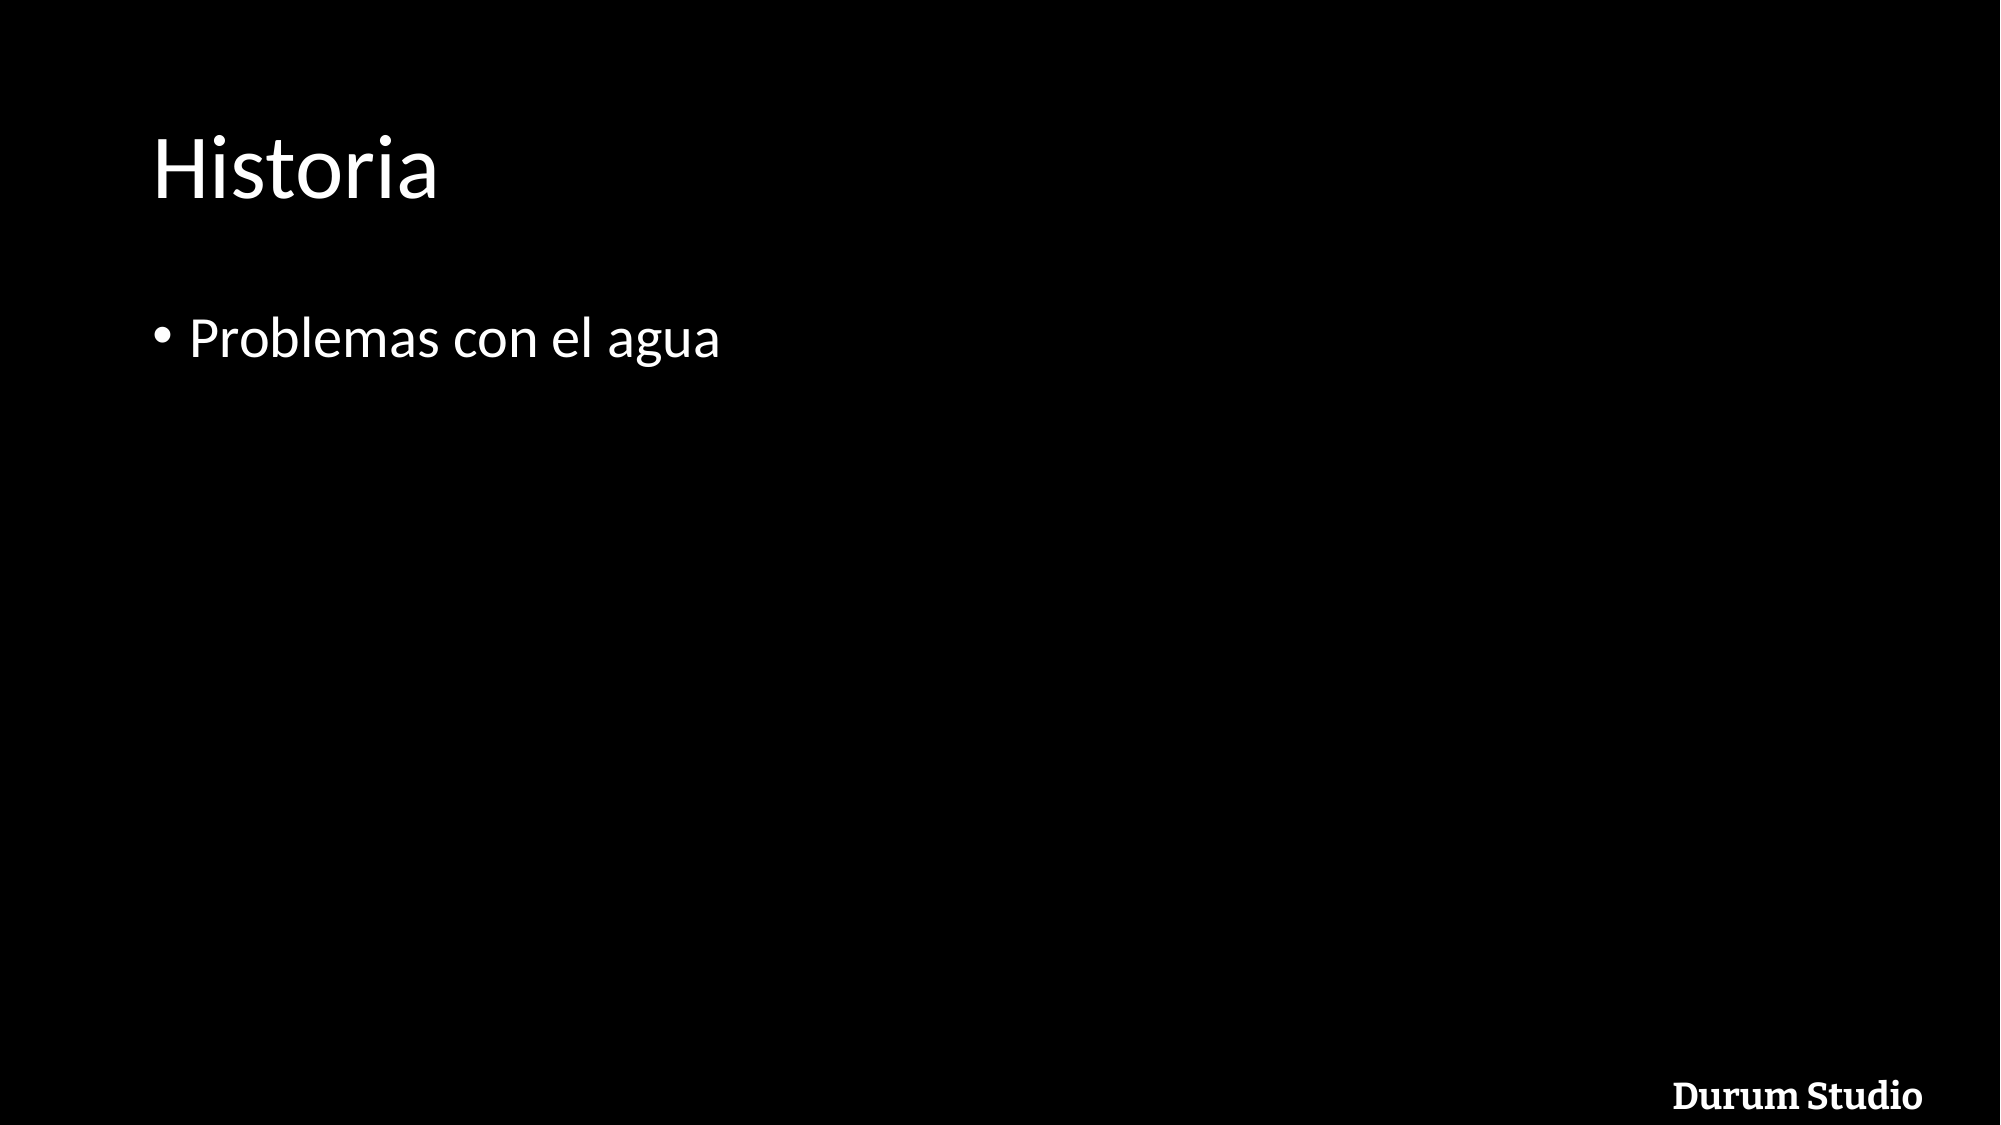

# Historia
Problemas con el agua

Durum Studio